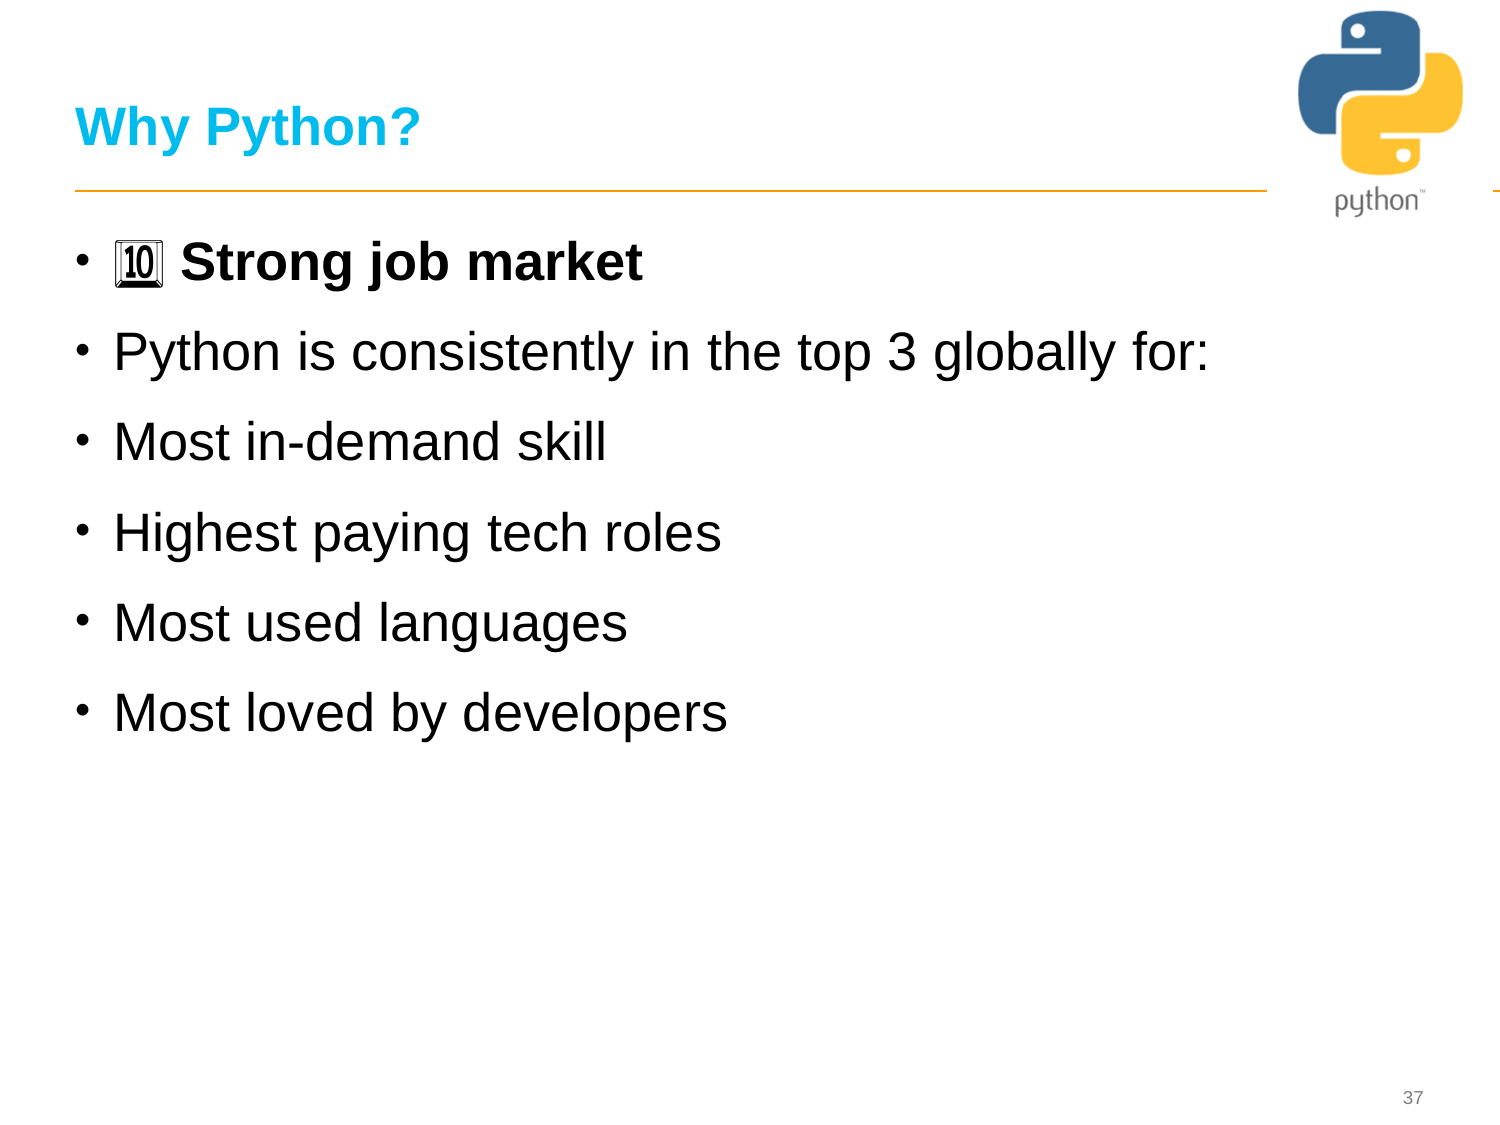

# Why Python?
🔟 Strong job market
Python is consistently in the top 3 globally for:
Most in-demand skill
Highest paying tech roles
Most used languages
Most loved by developers